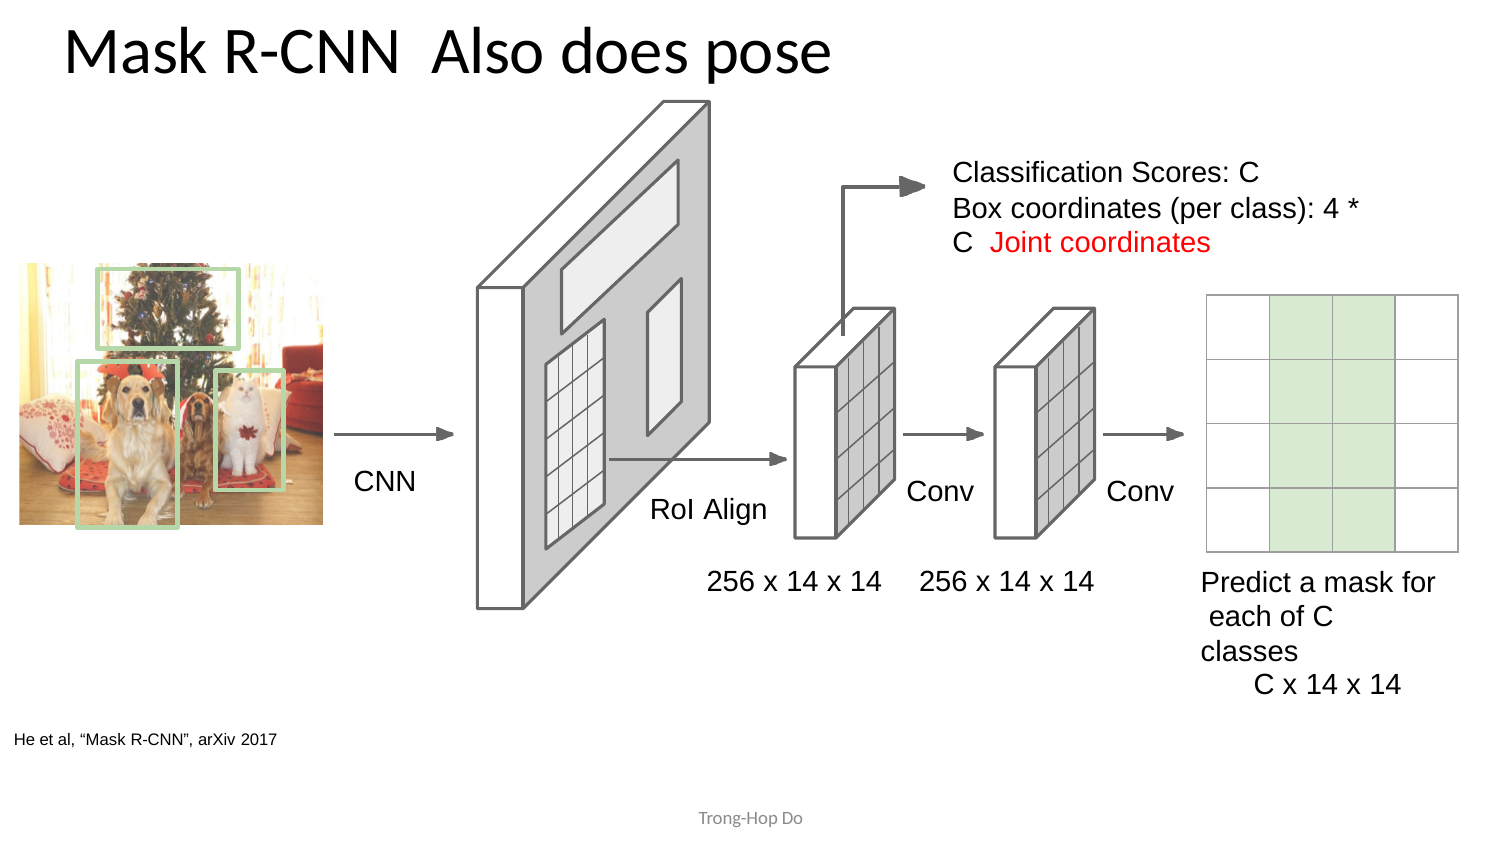

# Mask R-CNN  Also does pose

Classification Scores: C
Box coordinates (per class): 4 * C  Joint coordinates

|  |  |  |  |
| --- | --- | --- | --- |
|  |  |  |  |
|  |  |  |  |
|  |  |  |  |

CNN

Conv
Conv
RoI Align
256 x 14 x 14
256 x 14 x 14
Predict a mask for  each of C classes
C x 14 x 14
He et al, “Mask R-CNN”, arXiv 2017
May 10, 2017
Trong-Hop Do